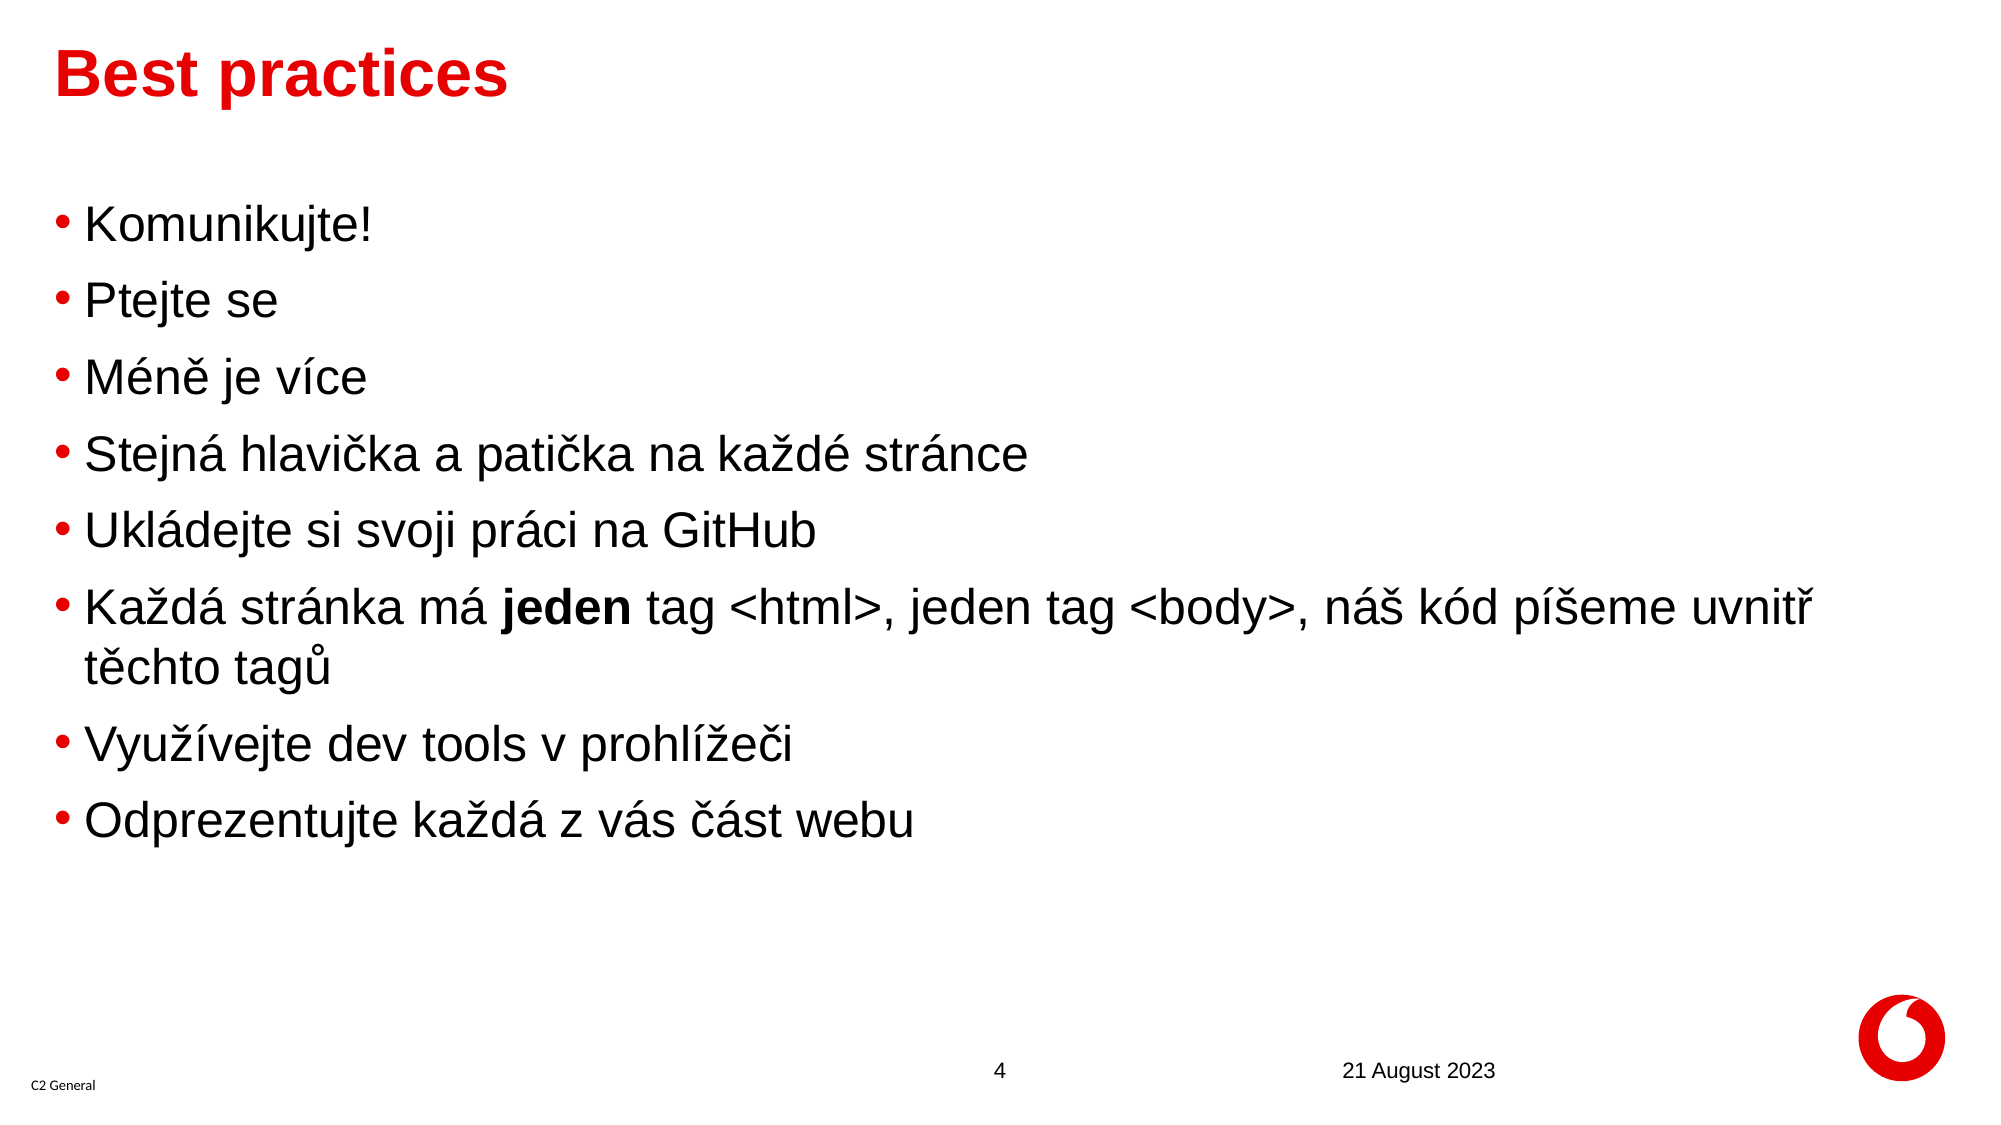

# Best practices
Komunikujte!
Ptejte se
Méně je více
Stejná hlavička a patička na každé stránce
Ukládejte si svoji práci na GitHub
Každá stránka má jeden tag <html>, jeden tag <body>, náš kód píšeme uvnitř těchto tagů
Využívejte dev tools v prohlížeči
Odprezentujte každá z vás část webu

21 August 2023
4